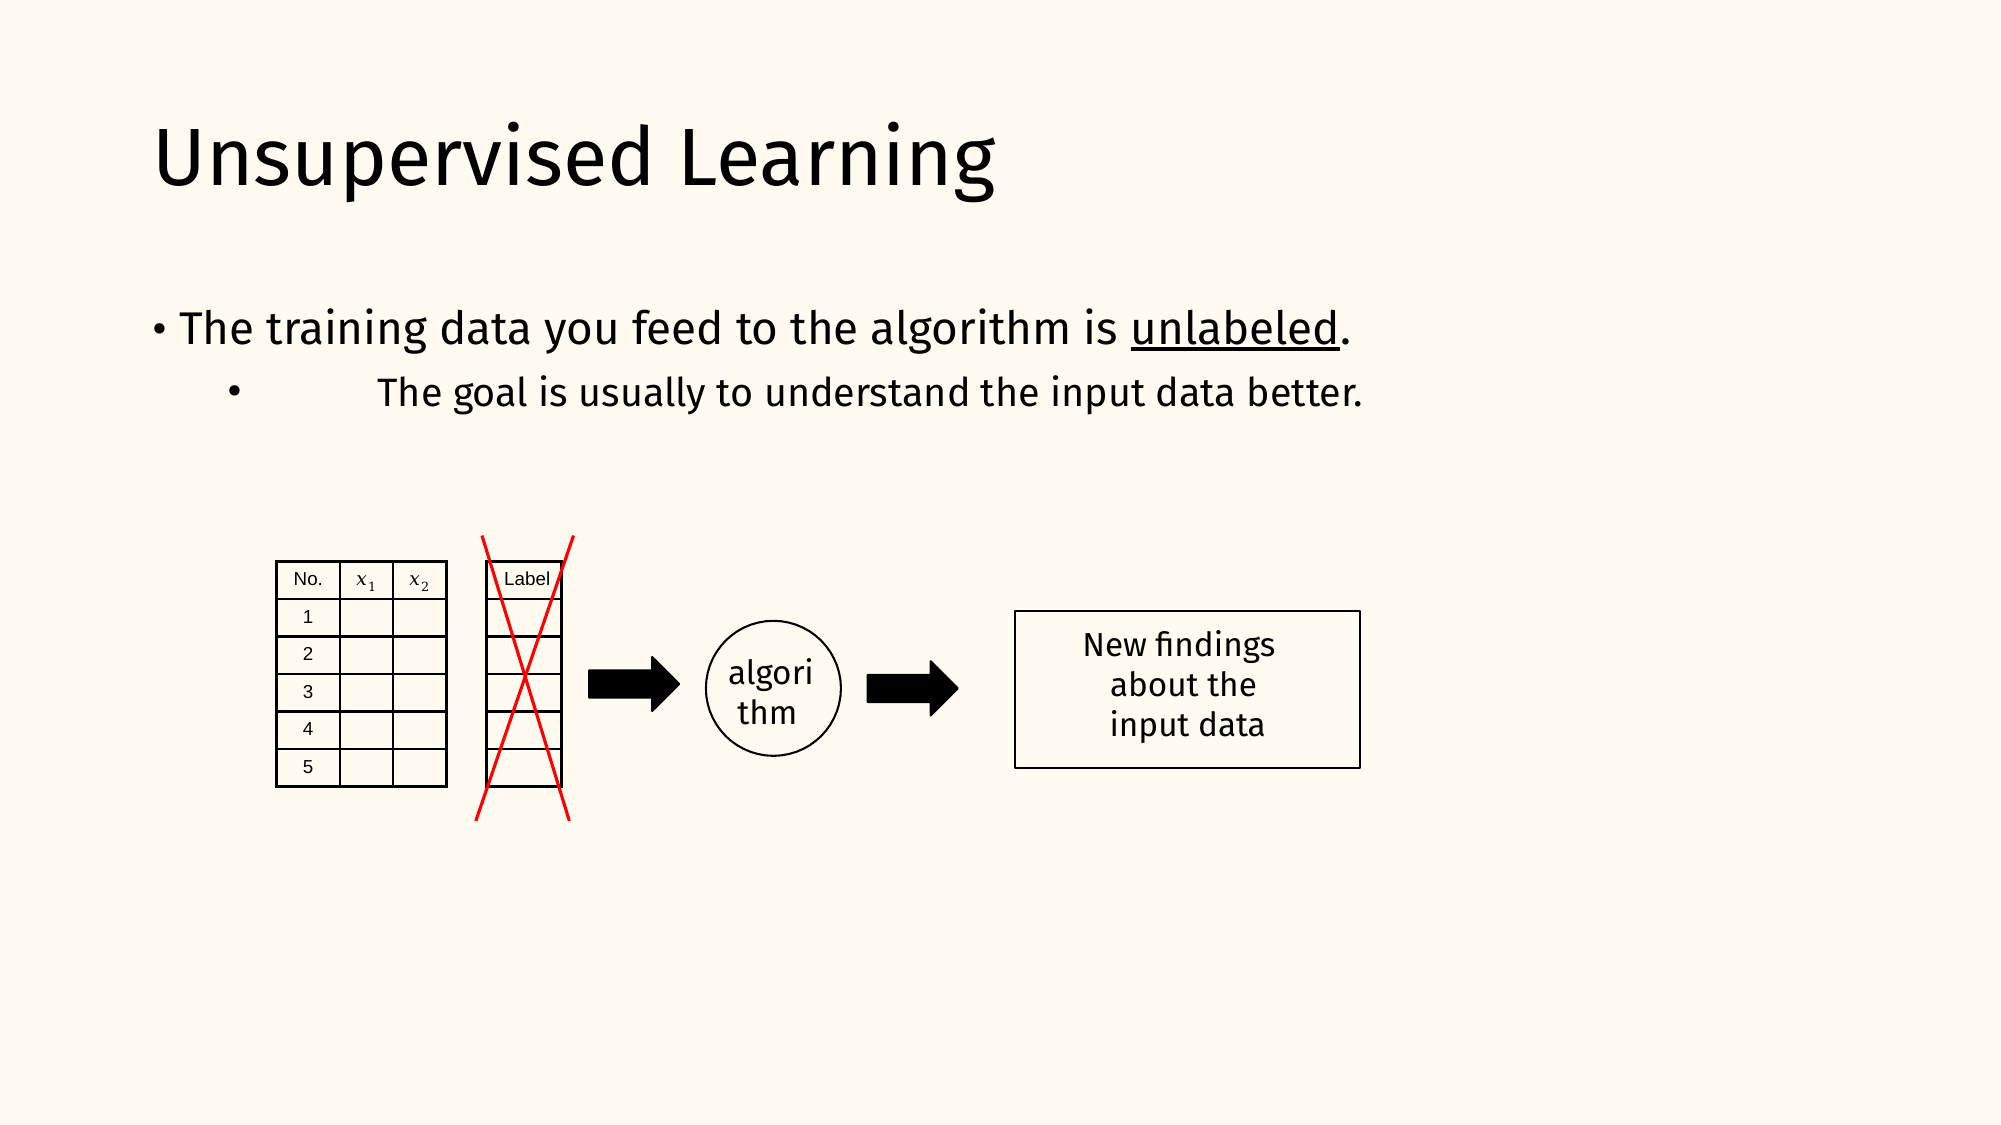

# Unsupervised Learning
• The training data you feed to the algorithm is unlabeled.
•	The goal is usually to understand the input data better.

| No. | 𝑥1 | 𝑥2 |
| --- | --- | --- |
| 1 |  |  |
| 2 |  |  |
| 3 |  |  |
| 4 |  |  |
| 5 |  |  |
| Label |
| --- |
|  |
|  |
|  |
|  |
|  |
New findings
about the
input data

algori  thm